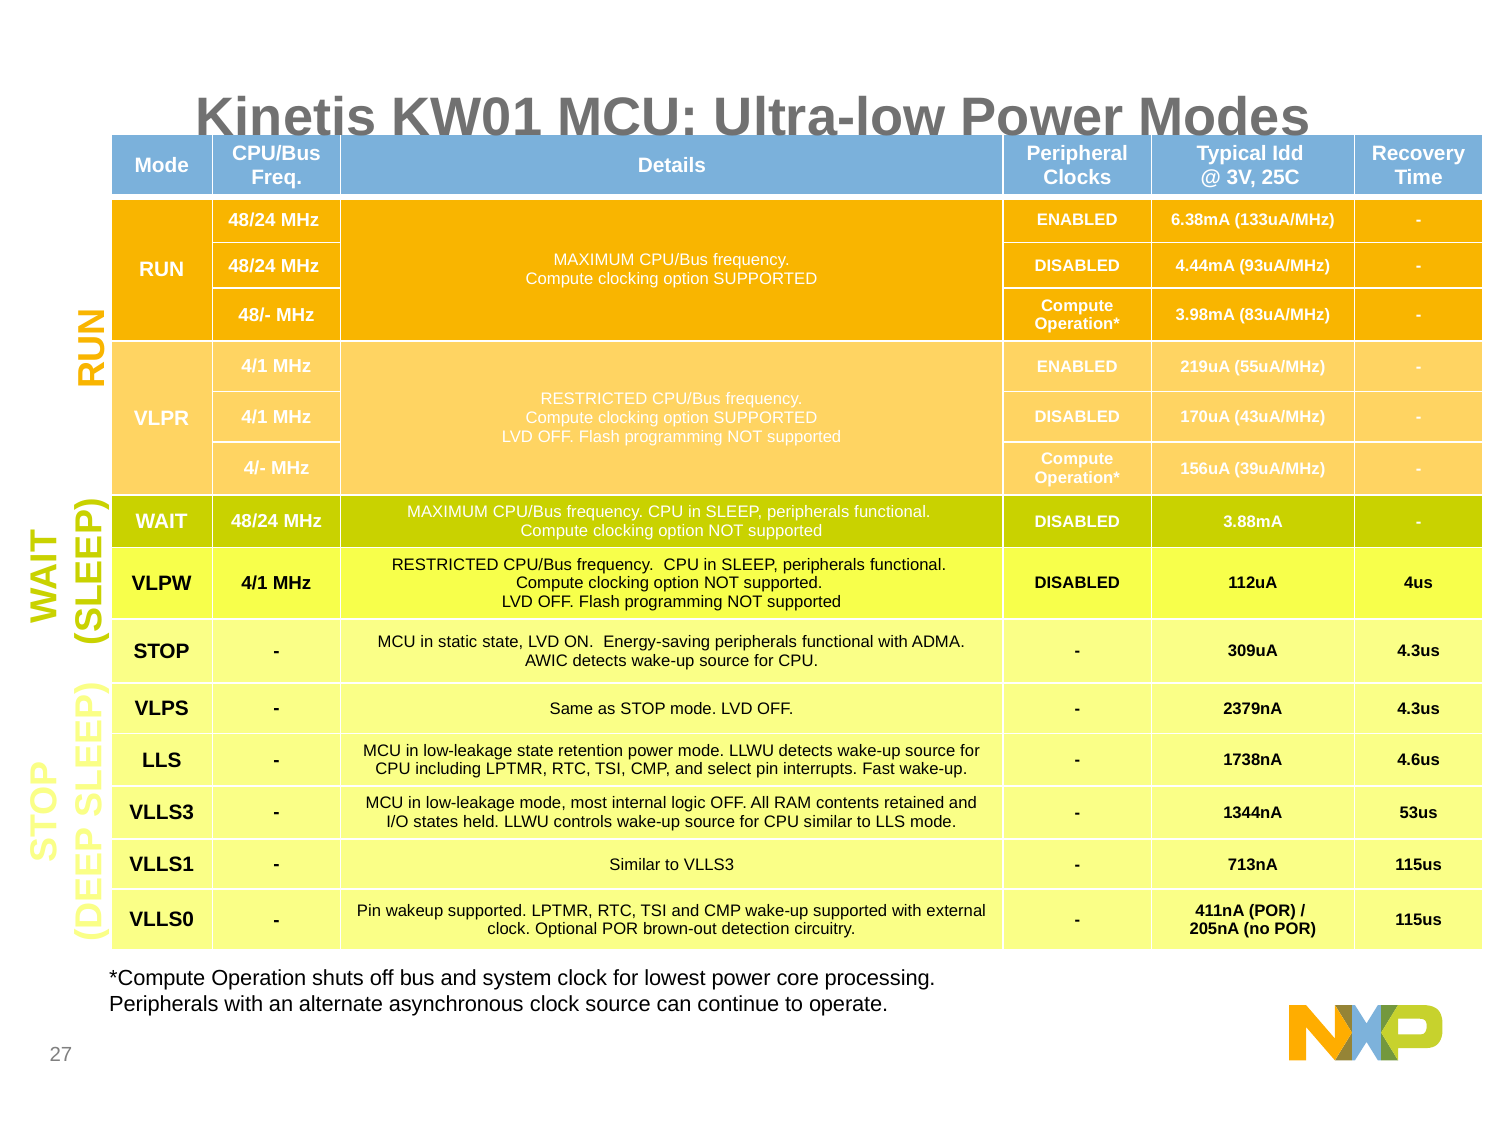

# Kinetis KW01 MCU: Ultra-low Power Modes
| Mode | CPU/Bus Freq. | Details | Peripheral Clocks | Typical Idd @ 3V, 25C | Recovery Time |
| --- | --- | --- | --- | --- | --- |
| RUN | 48/24 MHz | MAXIMUM CPU/Bus frequency. Compute clocking option SUPPORTED | ENABLED | 6.38mA (133uA/MHz) | - |
|  | 48/24 MHz |  | DISABLED | 4.44mA (93uA/MHz) | - |
|  | 48/- MHz |  | Compute Operation\* | 3.98mA (83uA/MHz) | - |
| VLPR | 4/1 MHz | RESTRICTED CPU/Bus frequency. Compute clocking option SUPPORTED LVD OFF. Flash programming NOT supported | ENABLED | 219uA (55uA/MHz) | - |
|  | 4/1 MHz |  | DISABLED | 170uA (43uA/MHz) | - |
|  | 4/- MHz |  | Compute Operation\* | 156uA (39uA/MHz) | - |
| WAIT | 48/24 MHz | MAXIMUM CPU/Bus frequency. CPU in SLEEP, peripherals functional. Compute clocking option NOT supported | DISABLED | 3.88mA | - |
| VLPW | 4/1 MHz | RESTRICTED CPU/Bus frequency. CPU in SLEEP, peripherals functional. Compute clocking option NOT supported. LVD OFF. Flash programming NOT supported | DISABLED | 112uA | 4us |
| STOP | - | MCU in static state, LVD ON. Energy-saving peripherals functional with ADMA. AWIC detects wake-up source for CPU. | - | 309uA | 4.3us |
| VLPS | - | Same as STOP mode. LVD OFF. | - | 2379nA | 4.3us |
| LLS | - | MCU in low-leakage state retention power mode. LLWU detects wake-up source for CPU including LPTMR, RTC, TSI, CMP, and select pin interrupts. Fast wake-up. | - | 1738nA | 4.6us |
| VLLS3 | - | MCU in low-leakage mode, most internal logic OFF. All RAM contents retained and I/O states held. LLWU controls wake-up source for CPU similar to LLS mode. | - | 1344nA | 53us |
| VLLS1 | - | Similar to VLLS3 | - | 713nA | 115us |
| VLLS0 | - | Pin wakeup supported. LPTMR, RTC, TSI and CMP wake-up supported with external clock. Optional POR brown-out detection circuitry. | - | 411nA (POR) / 205nA (no POR) | 115us |
RUN
WAIT
(SLEEP)
STOP
(DEEP SLEEP)
*Compute Operation shuts off bus and system clock for lowest power core processing. Peripherals with an alternate asynchronous clock source can continue to operate.